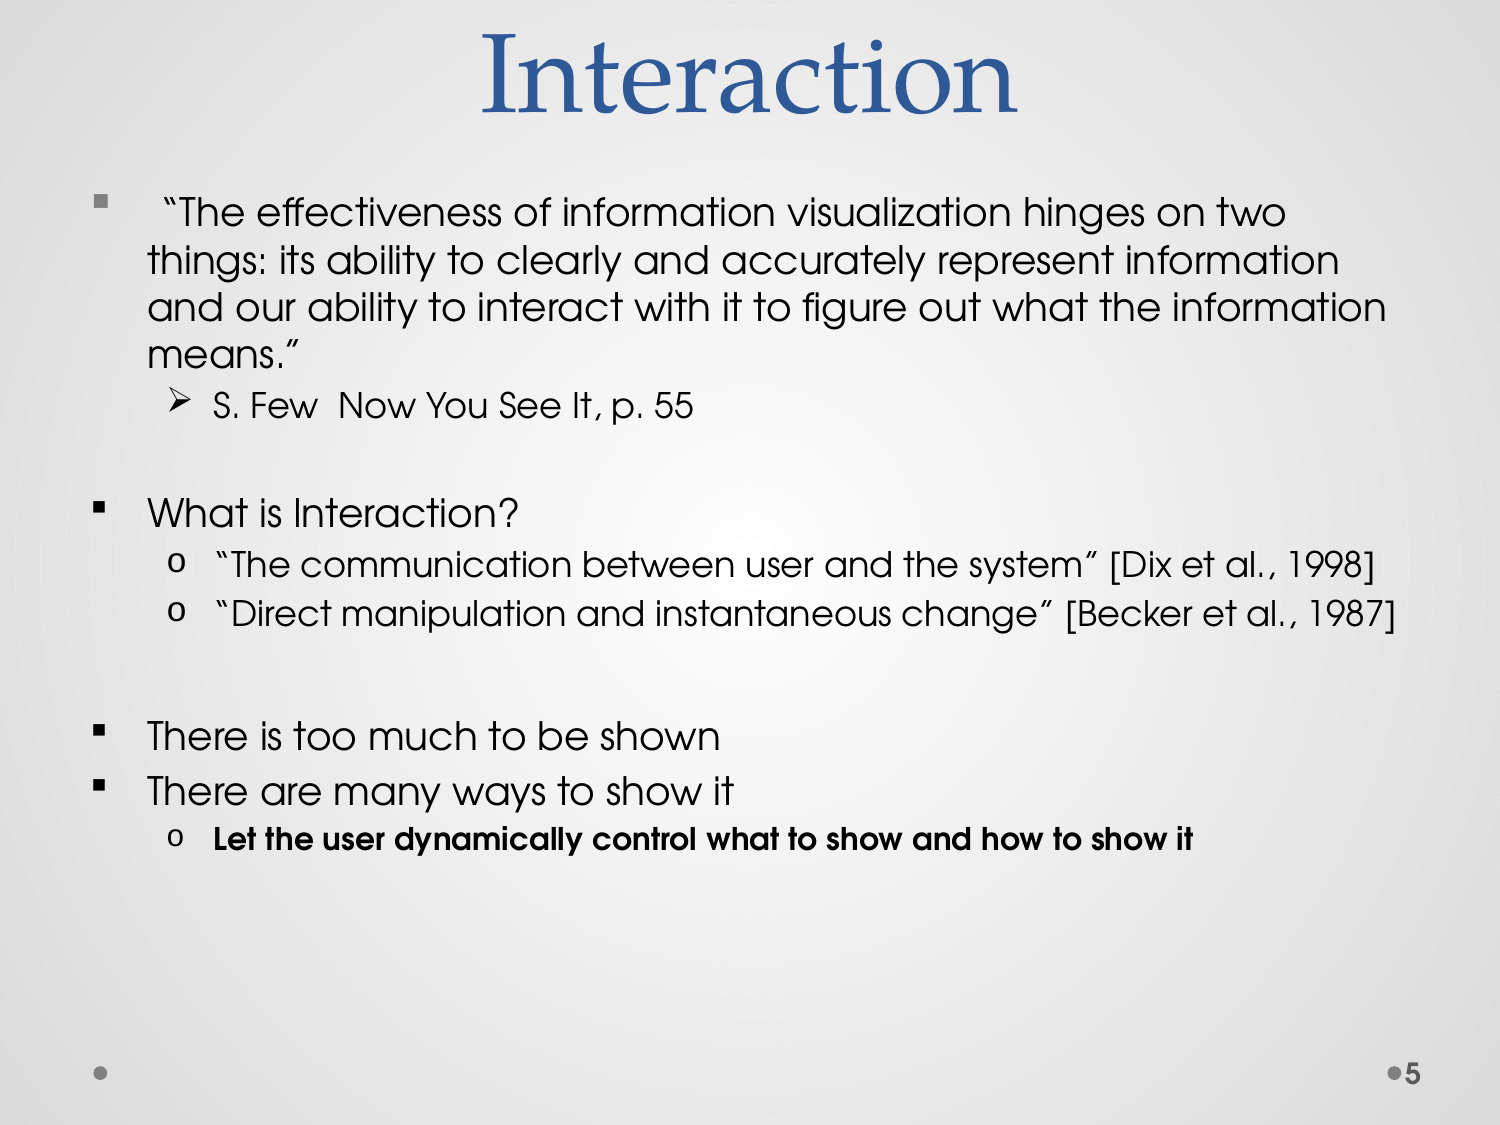

# Interaction
 “The effectiveness of information visualization hinges on two things: its ability to clearly and accurately represent information and our ability to interact with it to figure out what the information means.”
S. Few  Now You See It, p. 55

What is Interaction?
“The communication between user and the system” [Dix et al., 1998]
“Direct manipulation and instantaneous change” [Becker et al., 1987]

There is too much to be shown
There are many ways to show it
Let the user dynamically control what to show and how to show it

5